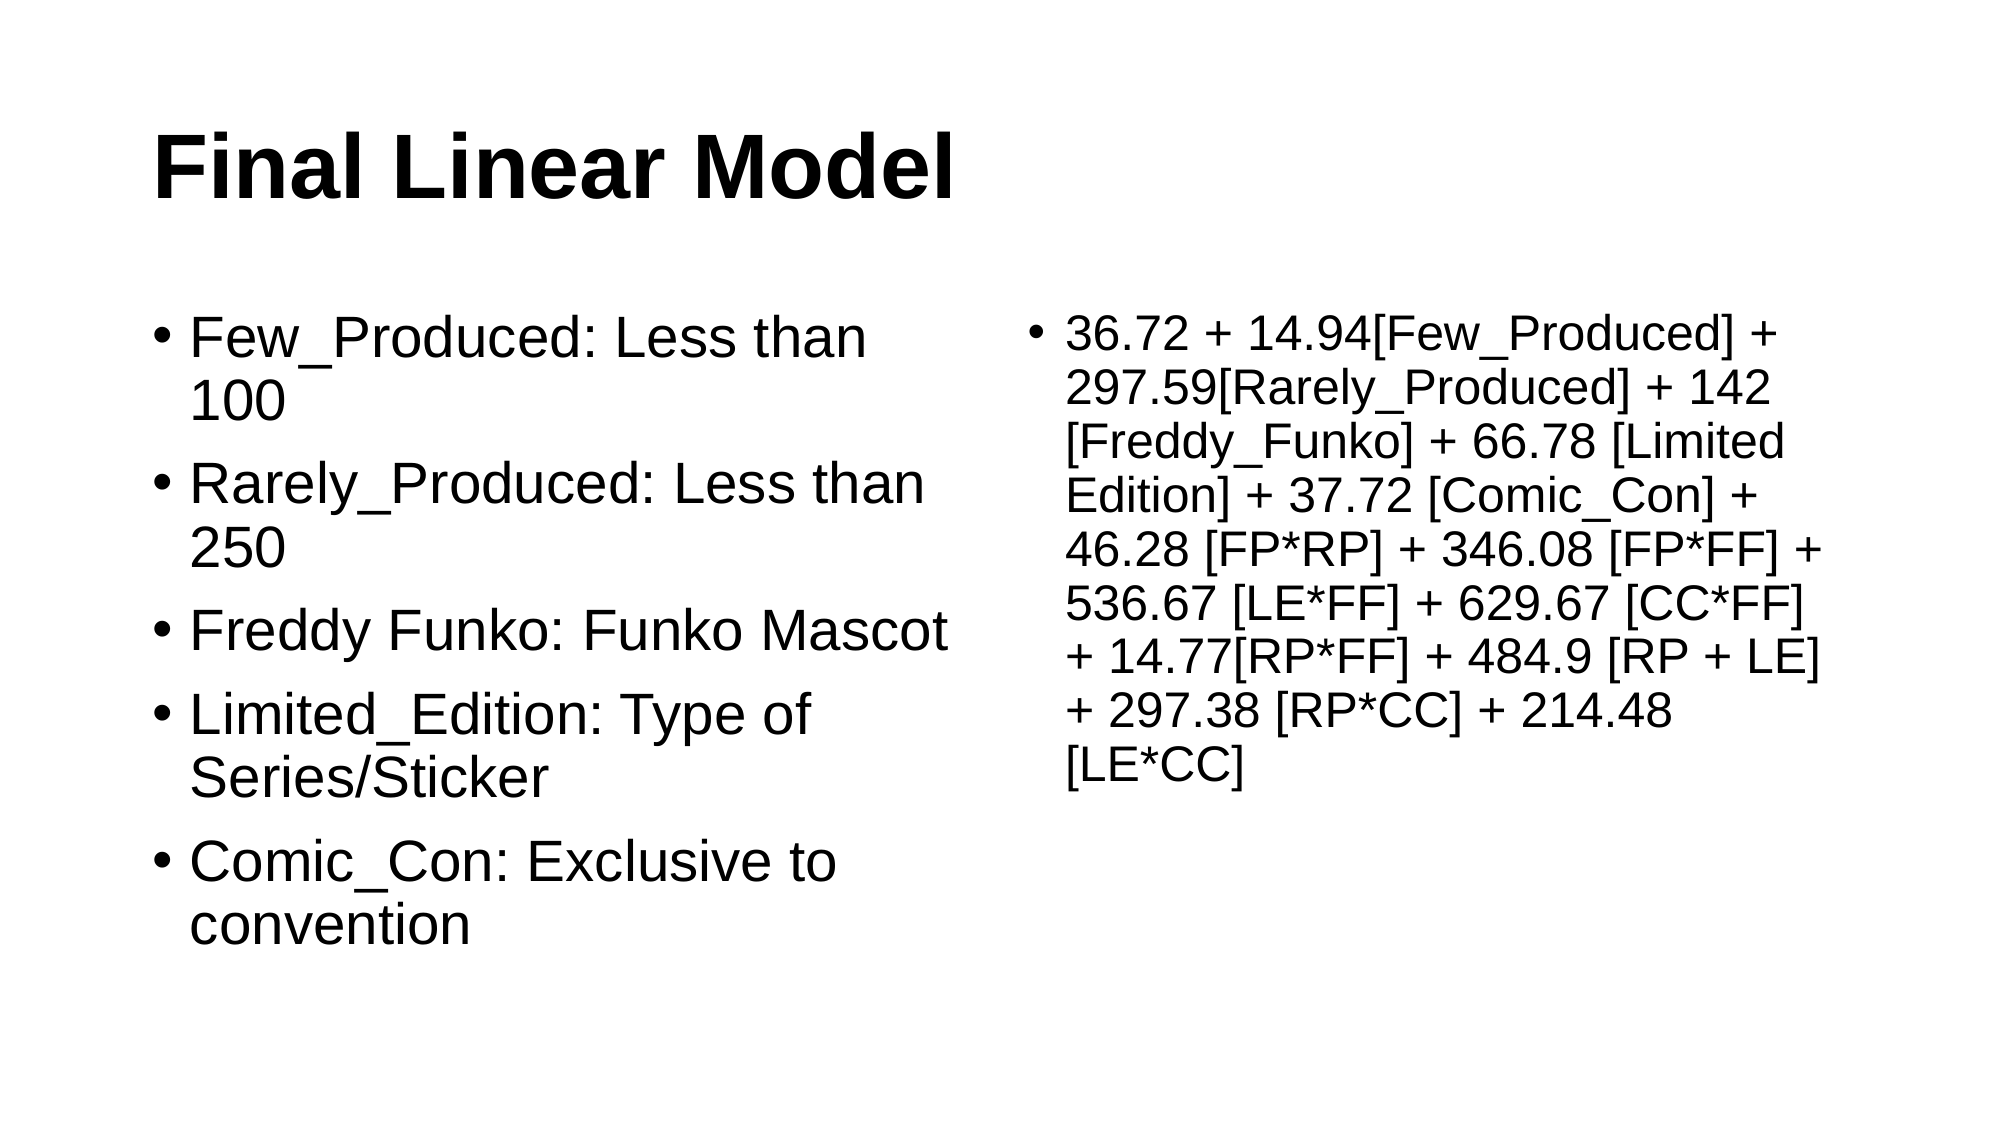

# Final Linear Model
Few_Produced: Less than 100
Rarely_Produced: Less than 250
Freddy Funko: Funko Mascot
Limited_Edition: Type of Series/Sticker
Comic_Con: Exclusive to convention
36.72 + 14.94[Few_Produced] + 297.59[Rarely_Produced] + 142 [Freddy_Funko] + 66.78 [Limited Edition] + 37.72 [Comic_Con] + 46.28 [FP*RP] + 346.08 [FP*FF] + 536.67 [LE*FF] + 629.67 [CC*FF] + 14.77[RP*FF] + 484.9 [RP + LE] + 297.38 [RP*CC] + 214.48 [LE*CC]